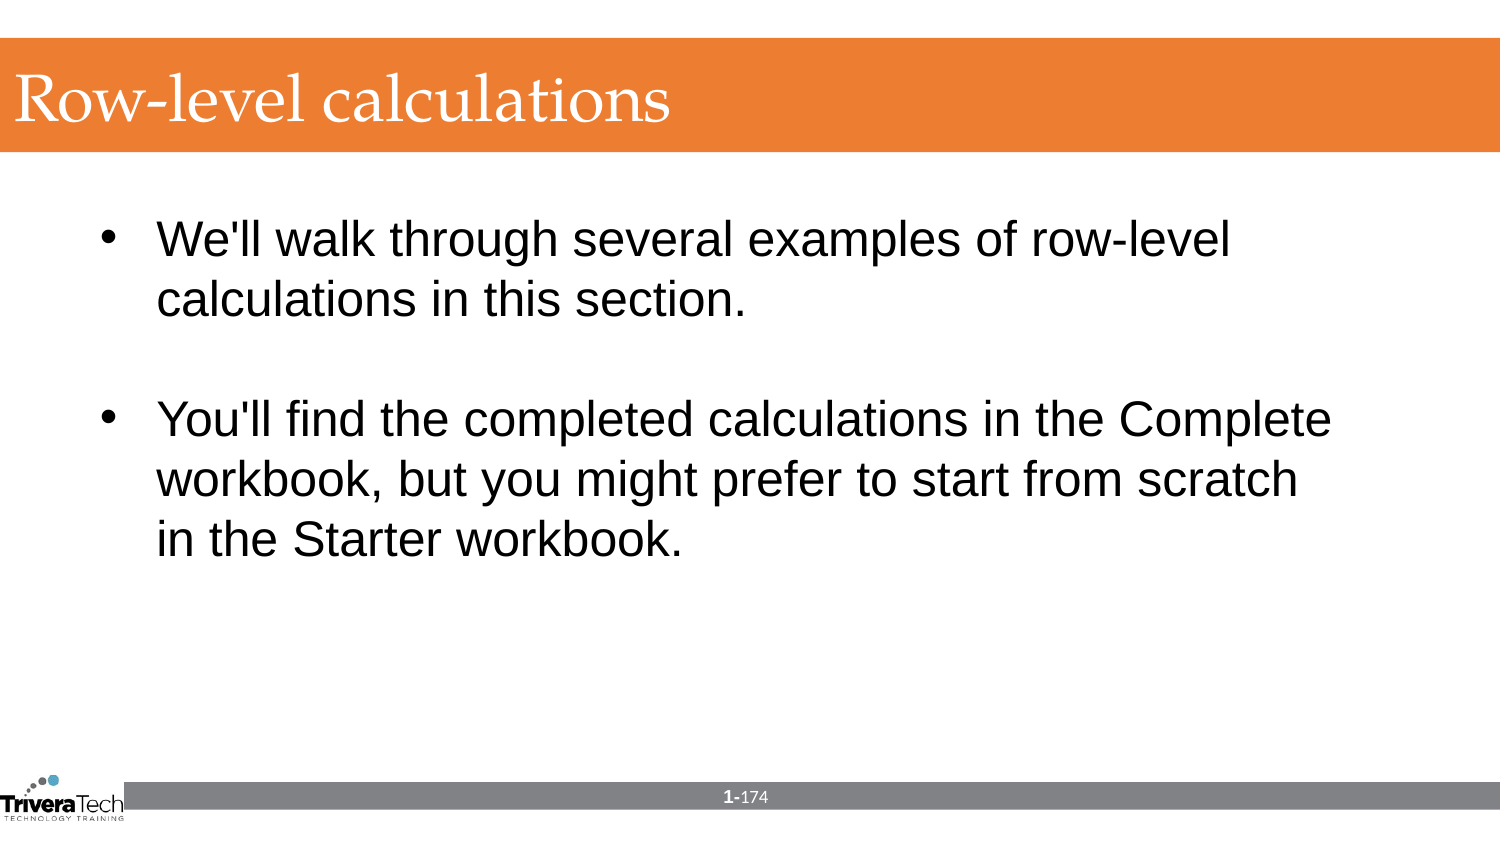

Row-level calculations
We'll walk through several examples of row-level calculations in this section.

You'll find the completed calculations in the Complete workbook, but you might prefer to start from scratch in the Starter workbook.
1-174